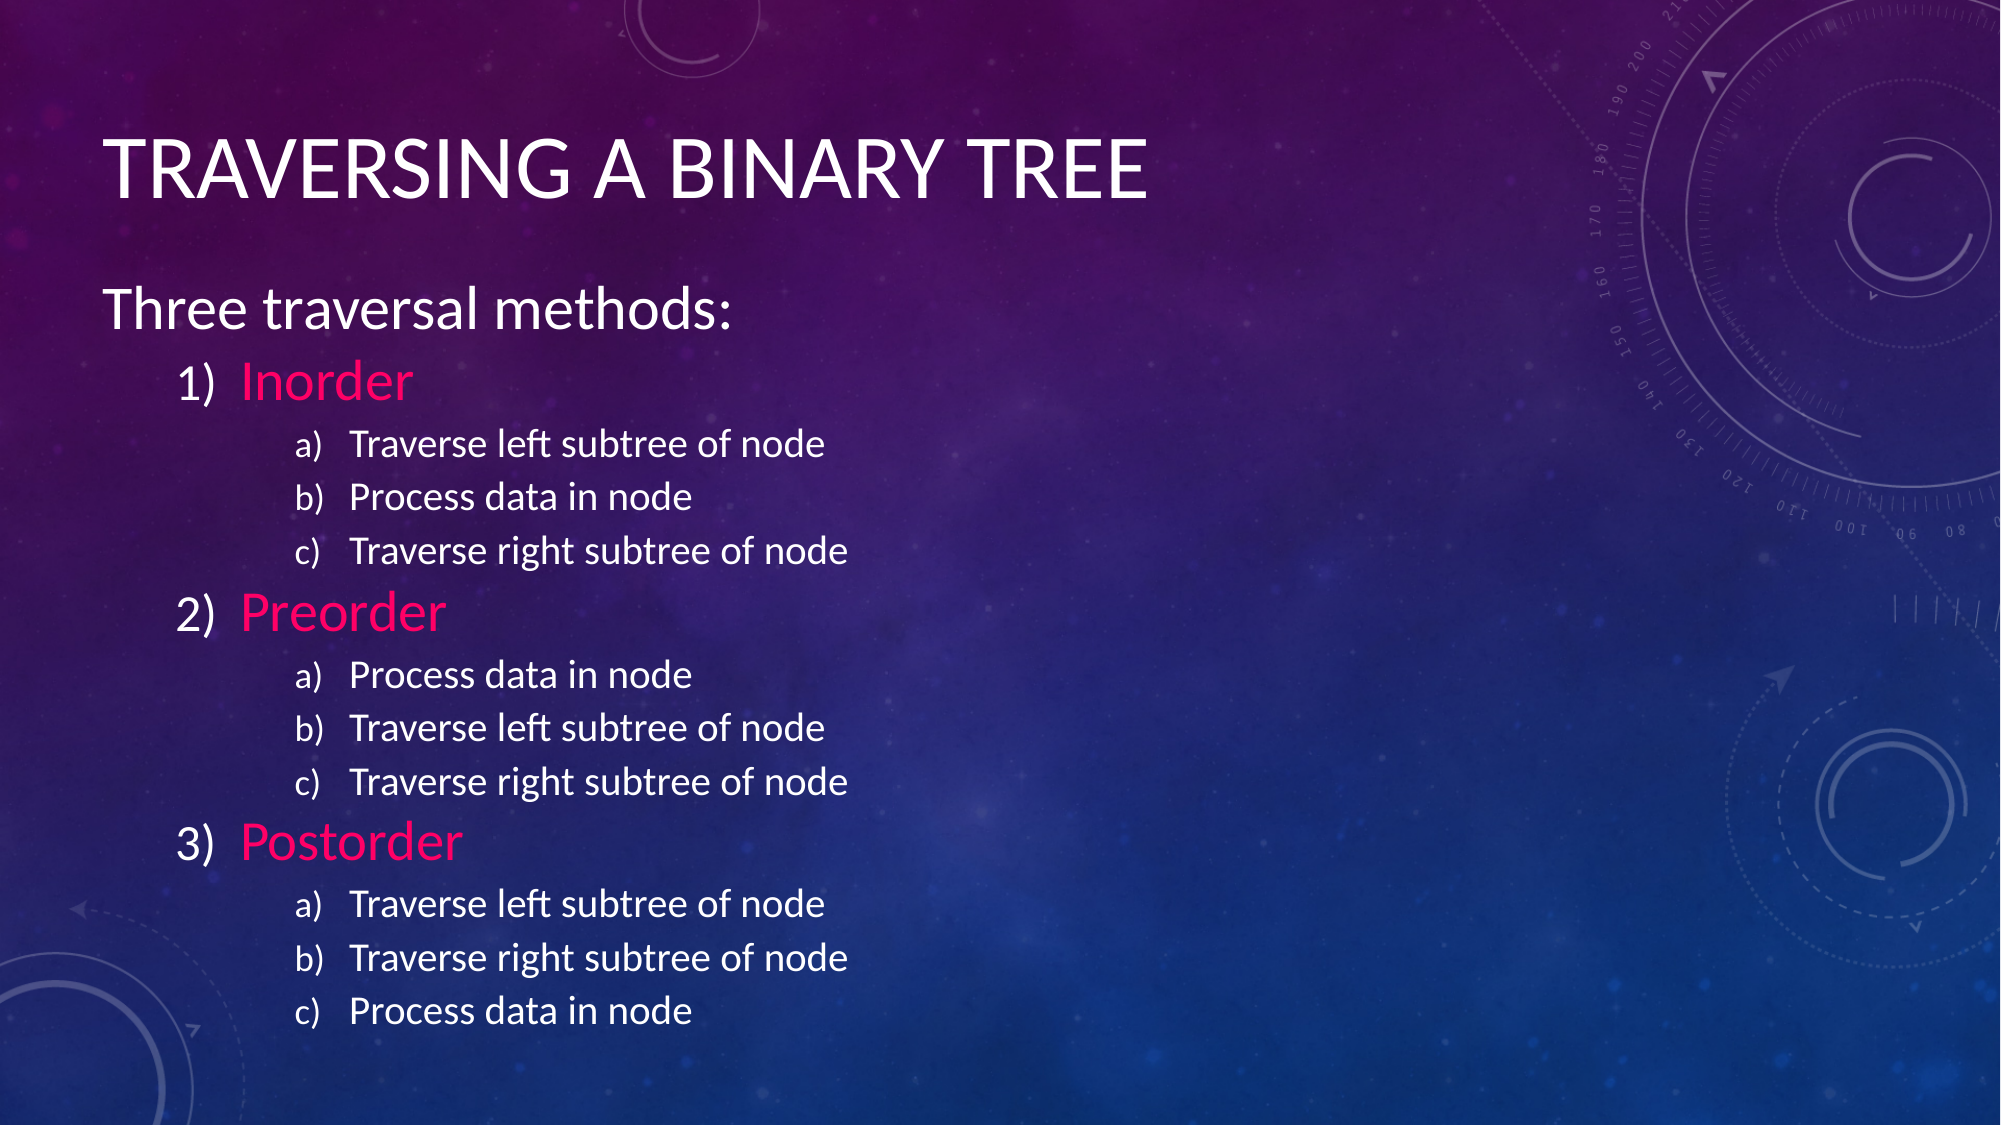

# Traversing a Binary Tree
Three traversal methods:
Inorder
Traverse left subtree of node
Process data in node
Traverse right subtree of node
Preorder
Process data in node
Traverse left subtree of node
Traverse right subtree of node
Postorder
Traverse left subtree of node
Traverse right subtree of node
Process data in node